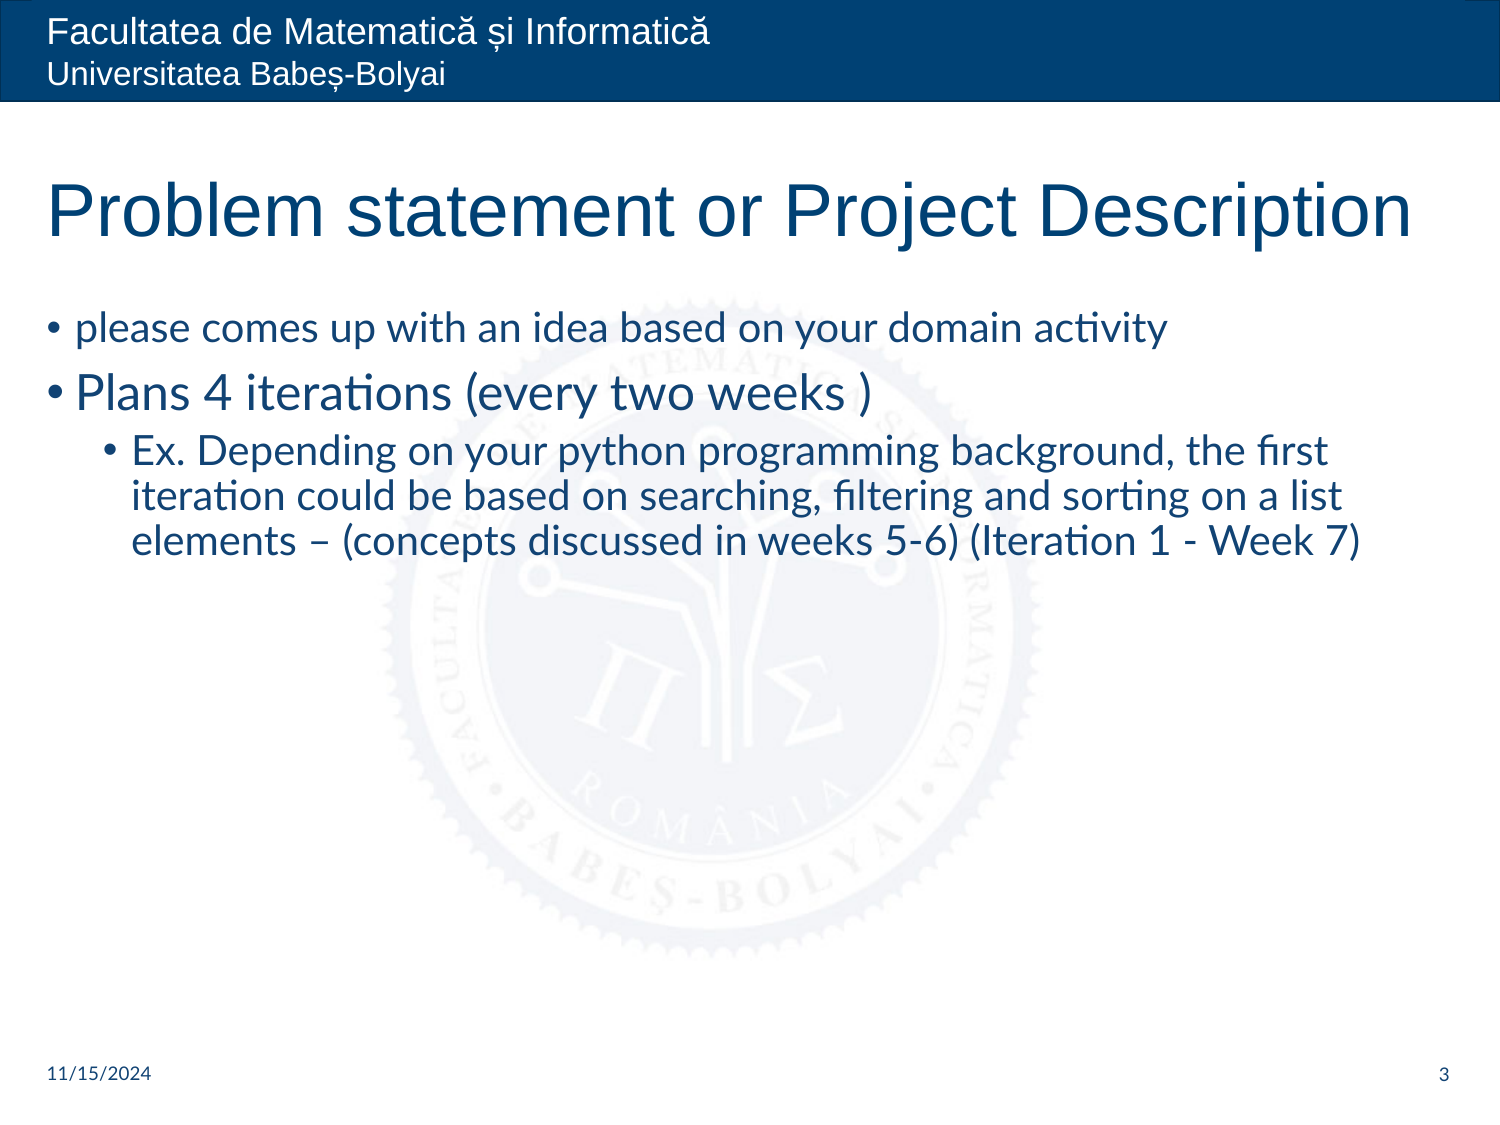

# Problem statement or Project Description
please comes up with an idea based on your domain activity
Plans 4 iterations (every two weeks )
Ex. Depending on your python programming background, the first iteration could be based on searching, filtering and sorting on a list elements – (concepts discussed in weeks 5-6) (Iteration 1 - Week 7)

11/15/2024
3